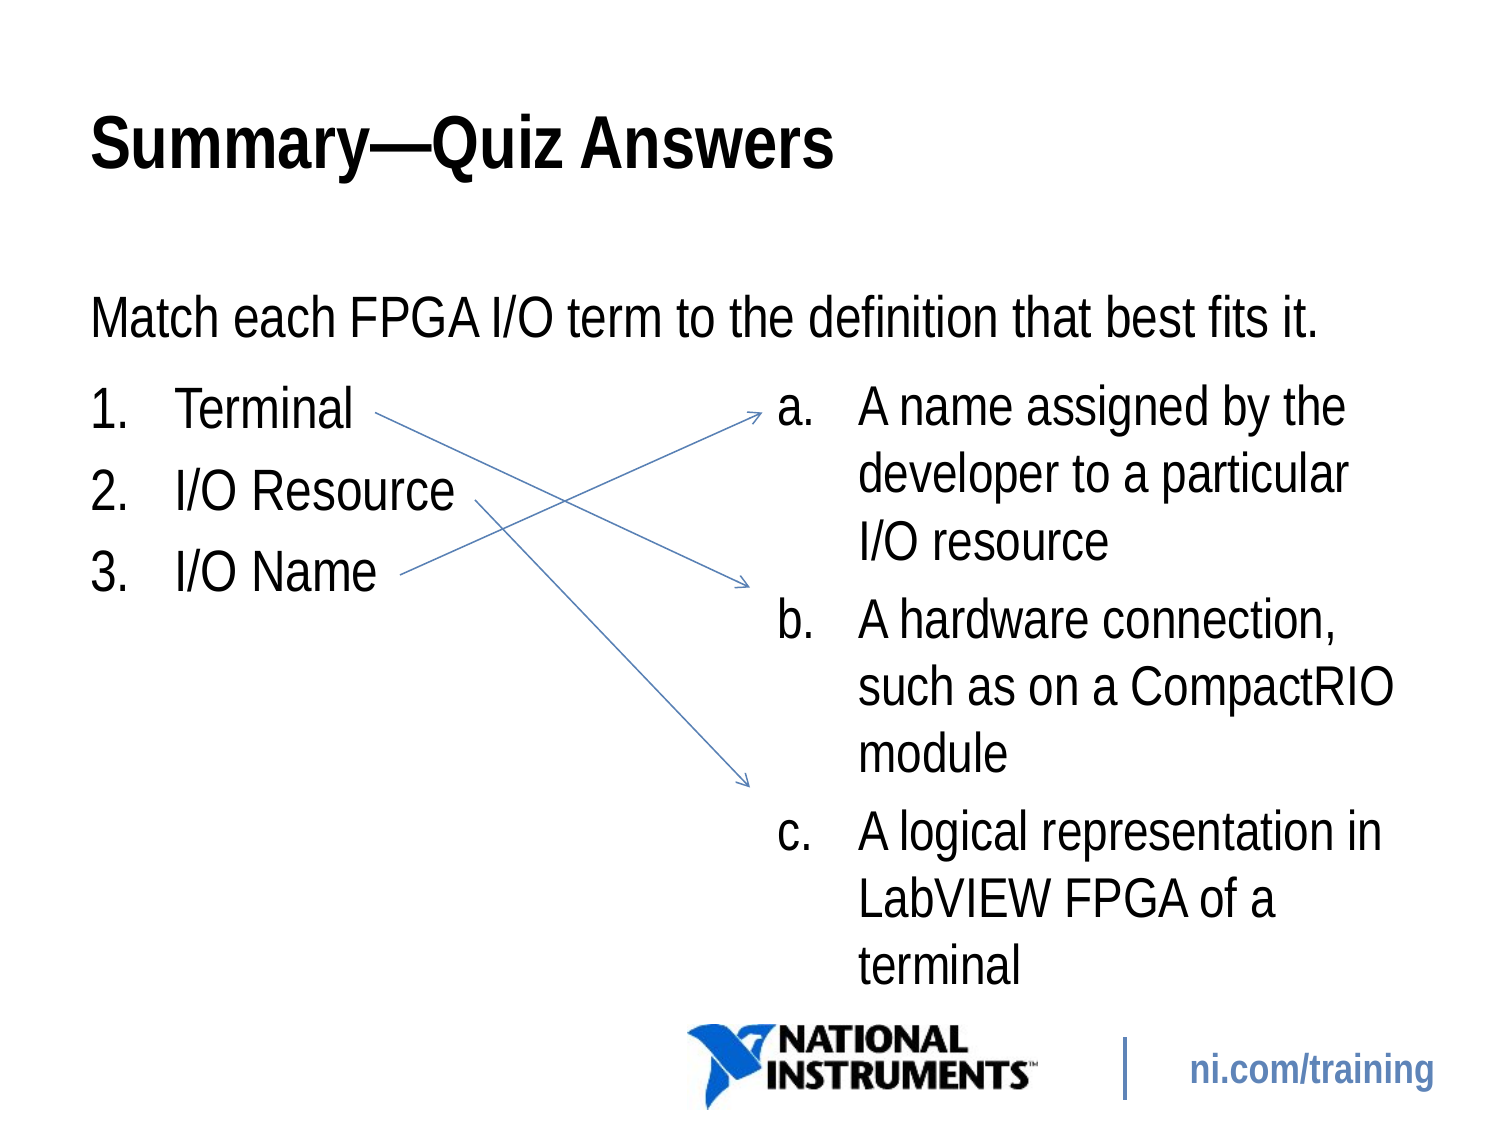

# Summary—Quiz Answers
Match each FPGA I/O term to the definition that best fits it.
Terminal
I/O Resource
I/O Name
A name assigned by the developer to a particular I/O resource
A hardware connection, such as on a CompactRIO module
A logical representation in LabVIEW FPGA of a  terminal